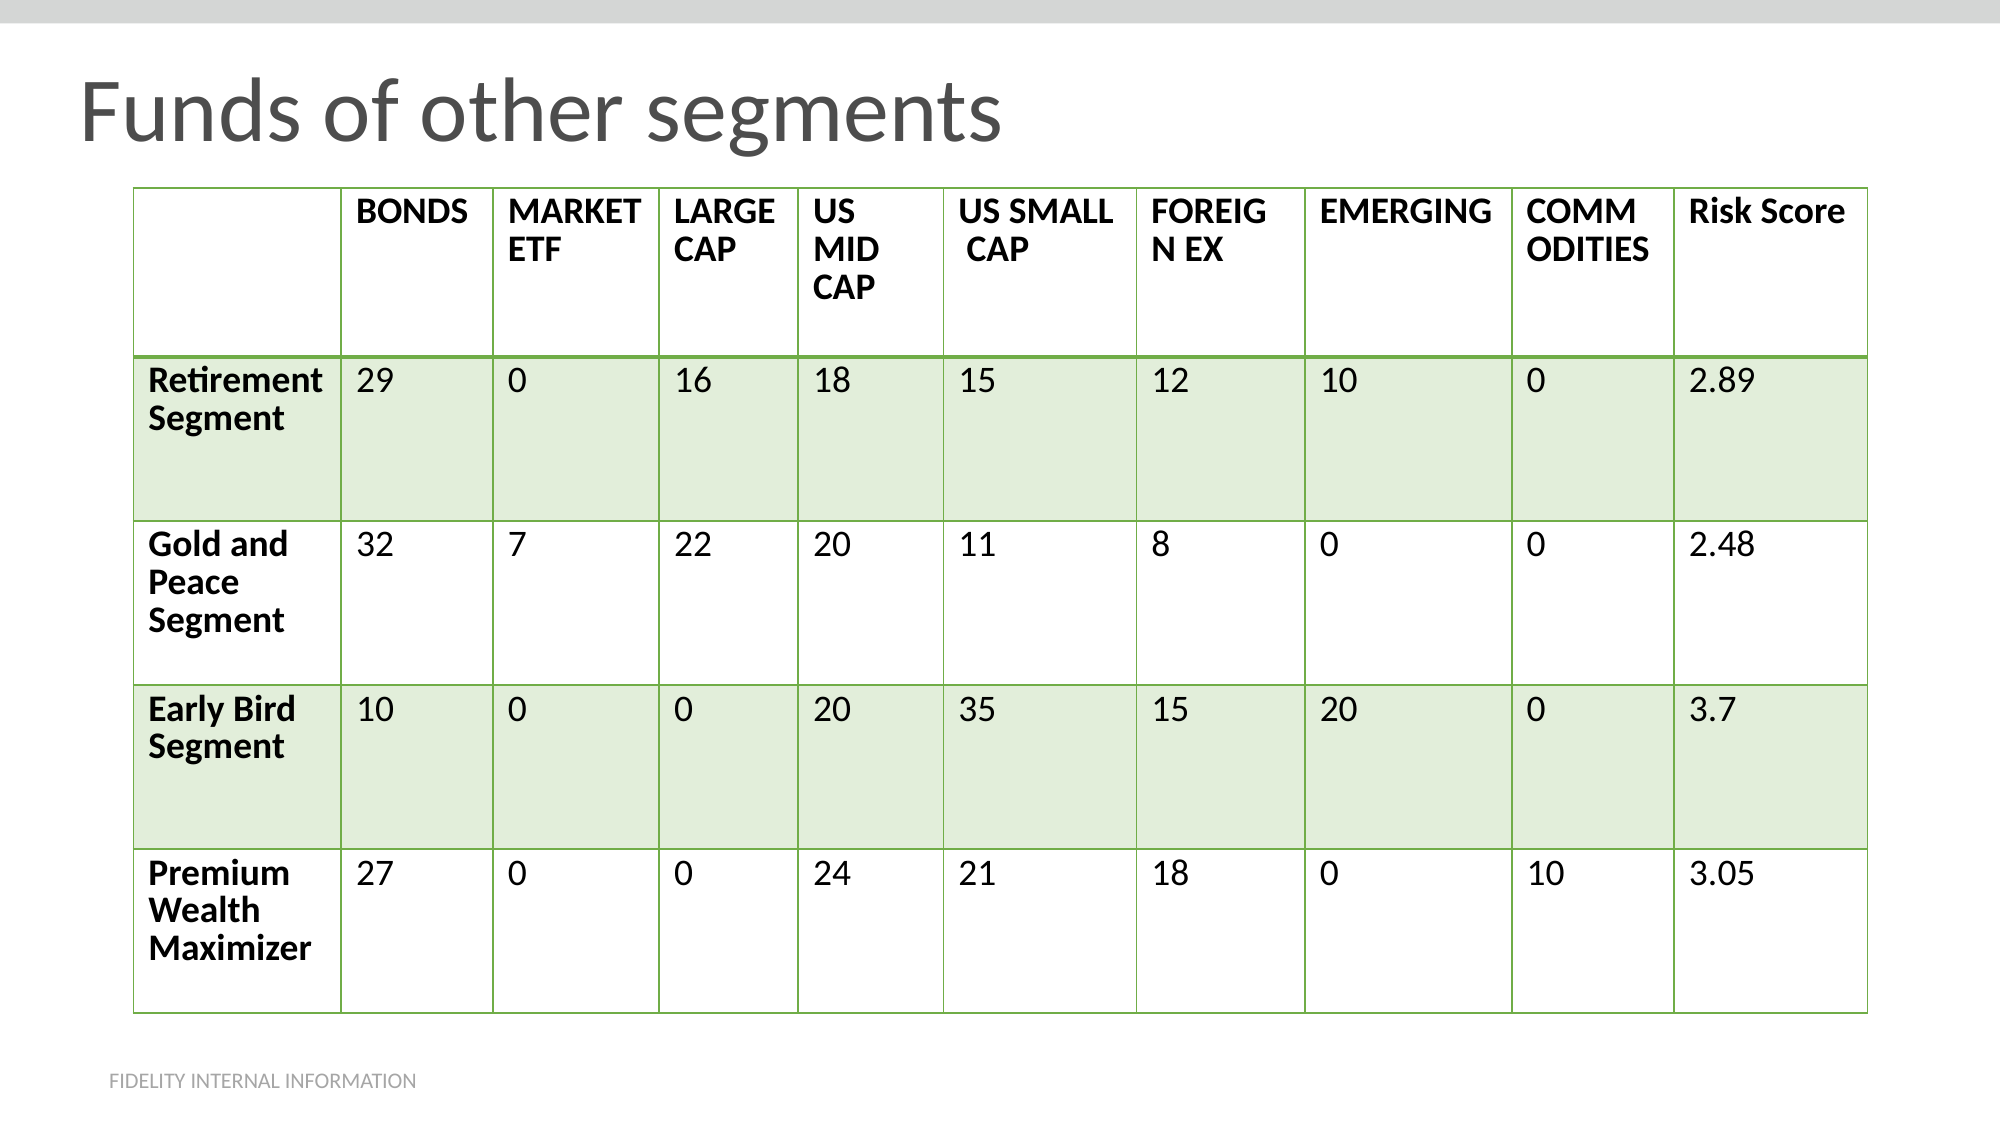

# Funds of other segments
| ​ | BONDS​ | MARKET ETF | LARGE CAP​ | US MID  CAP​ | US SMALL CAP​ | FOREIGN EX​ | EMERGING​ | COMMODITIES​ | Risk Score​ |
| --- | --- | --- | --- | --- | --- | --- | --- | --- | --- |
| Retirement Segment | 29 | 0 | 16 | 18 | 15 | 12 | 10 | 0 | 2.89 |
| Gold and Peace Segment | 32 | 7 | 22 | 20 | 11 | 8 | 0 | 0 | 2.48 |
| Early Bird Segment | 10 | 0 | 0 | 20 | 35 | 15 | 20 | 0 | 3.7 |
| Premium Wealth Maximizer | 27 | 0 | 0 | 24 | 21 | 18 | 0 | 10 | 3.05 |